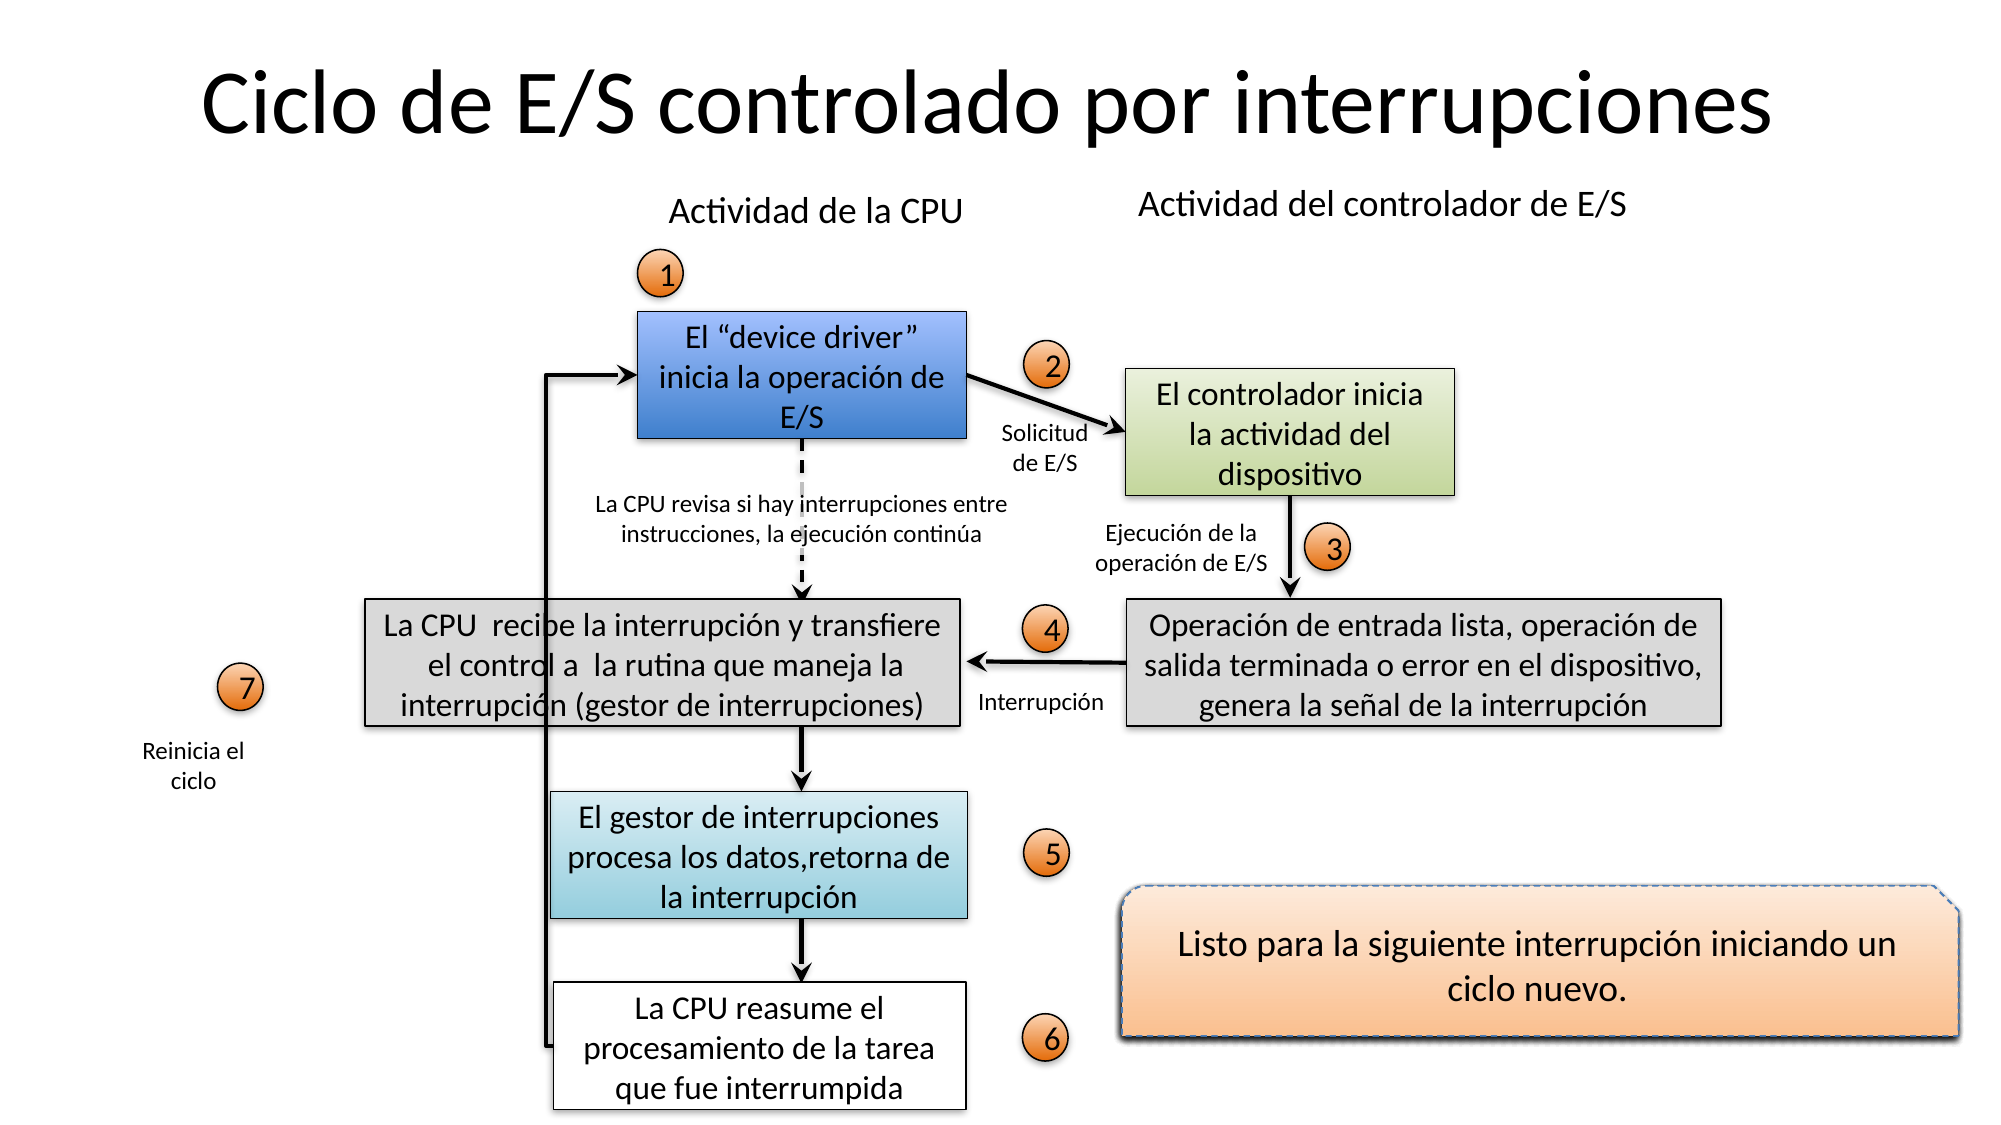

# Ciclo de E/S controlado por interrupciones
Actividad del controlador de E/S
Actividad de la CPU
1
El “device driver” inicia la operación de E/S
2
El controlador inicia la actividad del dispositivo
Solicitud de E/S
La CPU revisa si hay interrupciones entre instrucciones, la ejecución continúa
Ejecución de la operación de E/S
3
La CPU  recibe la interrupción y transfiere  el control a  la rutina que maneja la interrupción (gestor de interrupciones)
Operación de entrada lista, operación de salida terminada o error en el dispositivo, genera la señal de la interrupción
4
7
Interrupción
Reinicia el ciclo
El gestor de interrupciones procesa los datos,retorna de la interrupción
5
El driver del dispositivo detecta la actividad de E/S del dispositivo, inicia la E/S.
El driver indica al controlador de E/S que inicie las operaciones de E/S.
Mientras se ejecuta la E/S, la CPU comprueba si hay interrupciones entre instrucciones.
El dispositivo completa su operación, genera una interrupción que es recibida por la CPU.
La CPU salta al gestor de interrupciones que procesa la interrupción, retorna del gestor de interrupciones.
La CPU reanuda la tarea interrumpida.
Listo para la siguiente interrupción iniciando un ciclo nuevo.
La CPU reasume el procesamiento de la tarea que fue interrumpida
6